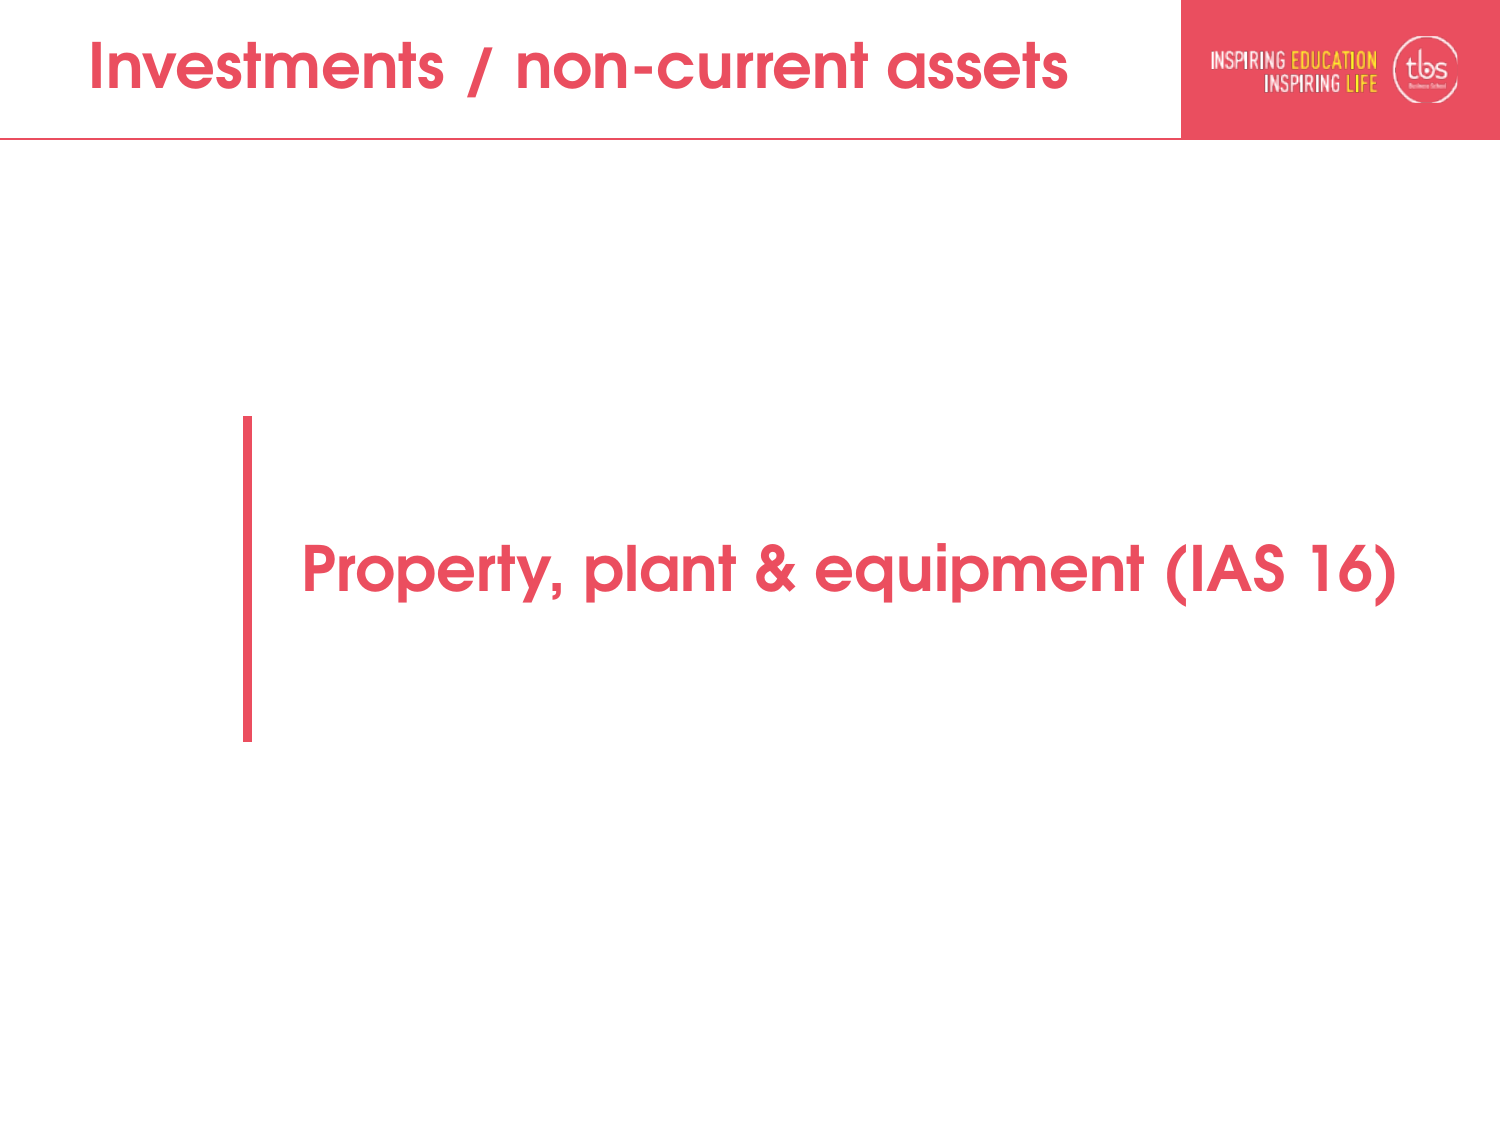

# Investments / non-current assets
Property, plant & equipment (IAS 16)